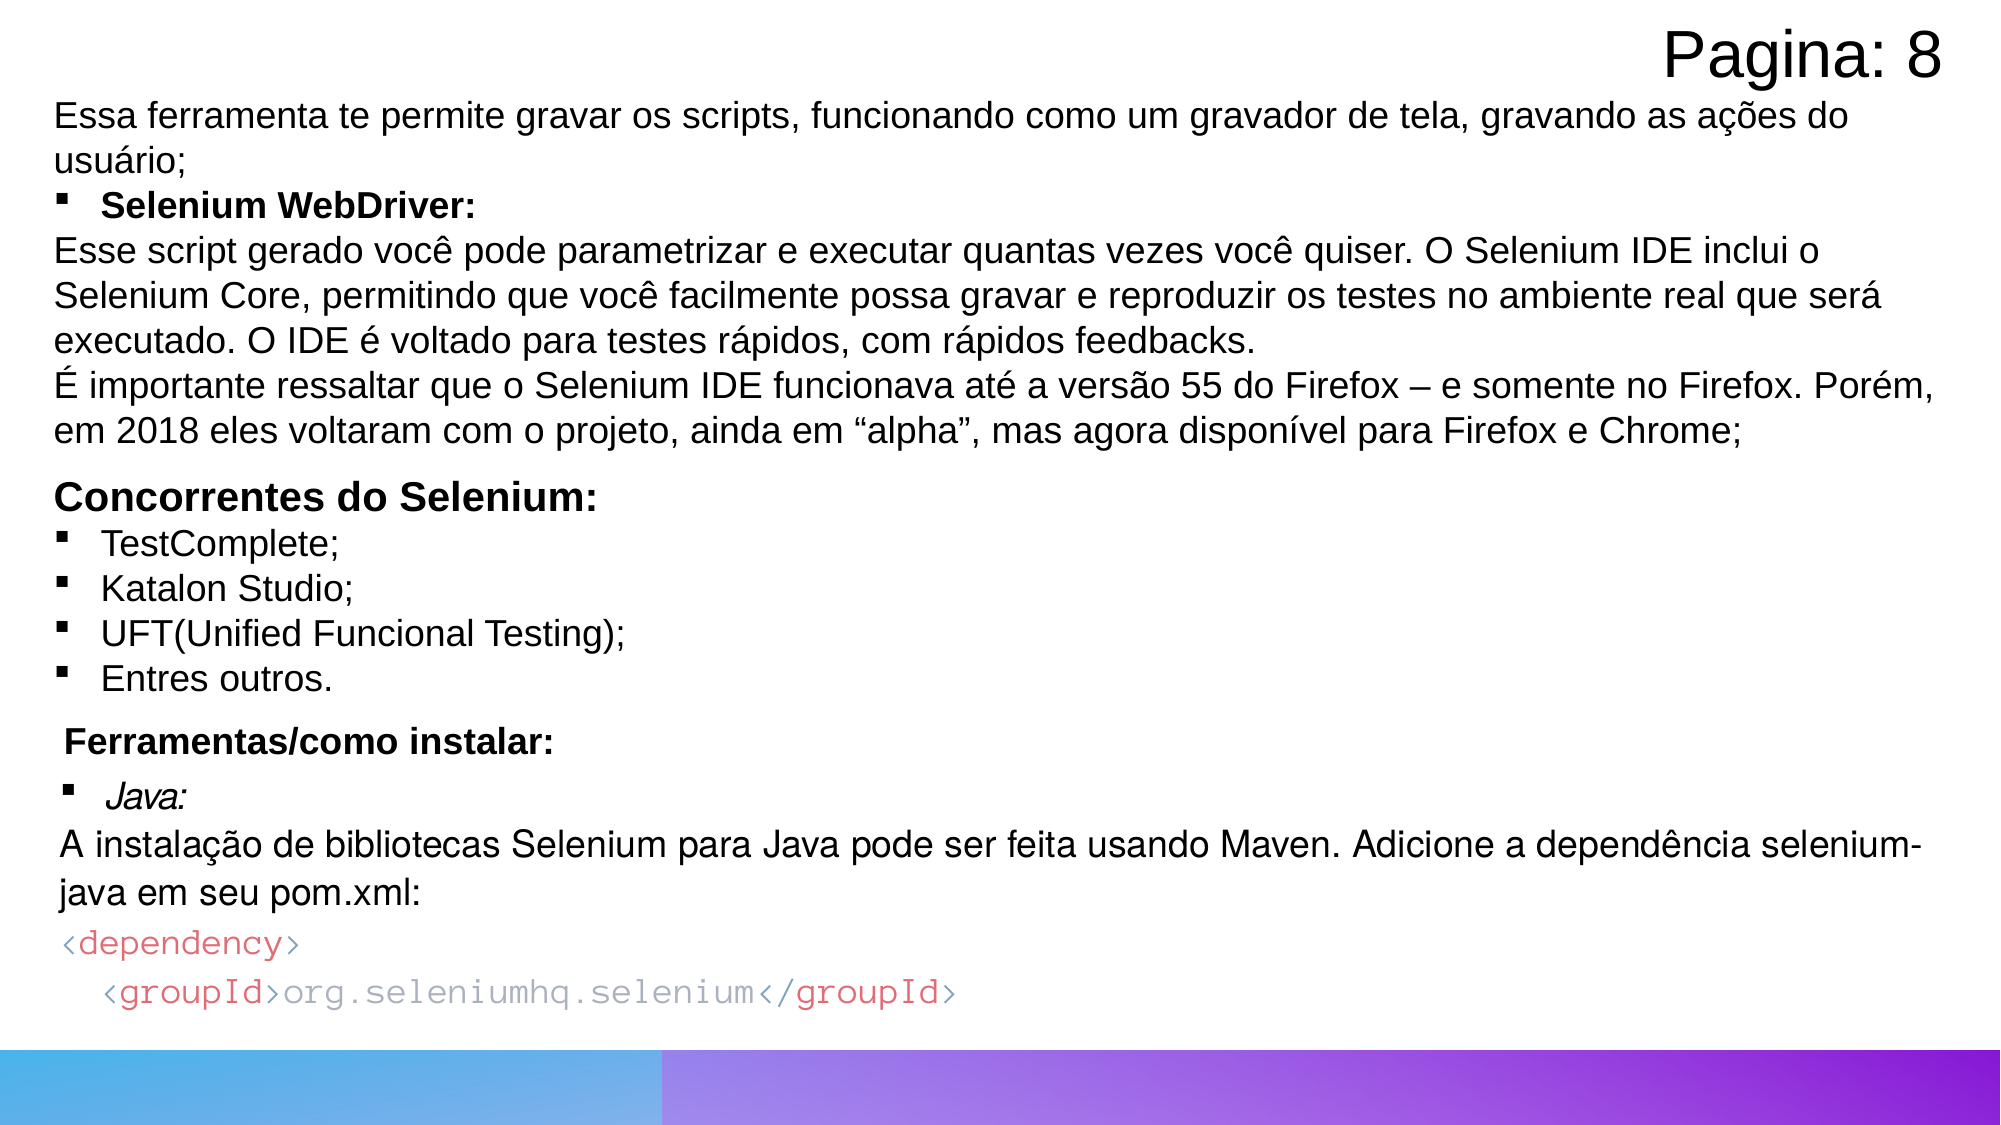

Pagina: 8
Essa ferramenta te permite gravar os scripts, funcionando como um gravador de tela, gravando as ações do usuário;
Selenium WebDriver:
Esse script gerado você pode parametrizar e executar quantas vezes você quiser. O Selenium IDE inclui o Selenium Core, permitindo que você facilmente possa gravar e reproduzir os testes no ambiente real que será executado. O IDE é voltado para testes rápidos, com rápidos feedbacks.
É importante ressaltar que o Selenium IDE funcionava até a versão 55 do Firefox – e somente no Firefox. Porém, em 2018 eles voltaram com o projeto, ainda em “alpha”, mas agora disponível para Firefox e Chrome;
Concorrentes do Selenium:
TestComplete;
Katalon Studio;
UFT(Unified Funcional Testing);
Entres outros.
Ferramentas/como instalar:
Java:
A instalação de bibliotecas Selenium para Java pode ser feita usando Maven. Adicione a dependência selenium-java em seu pom.xml:
<dependency>
  <groupId>org.seleniumhq.selenium</groupId>